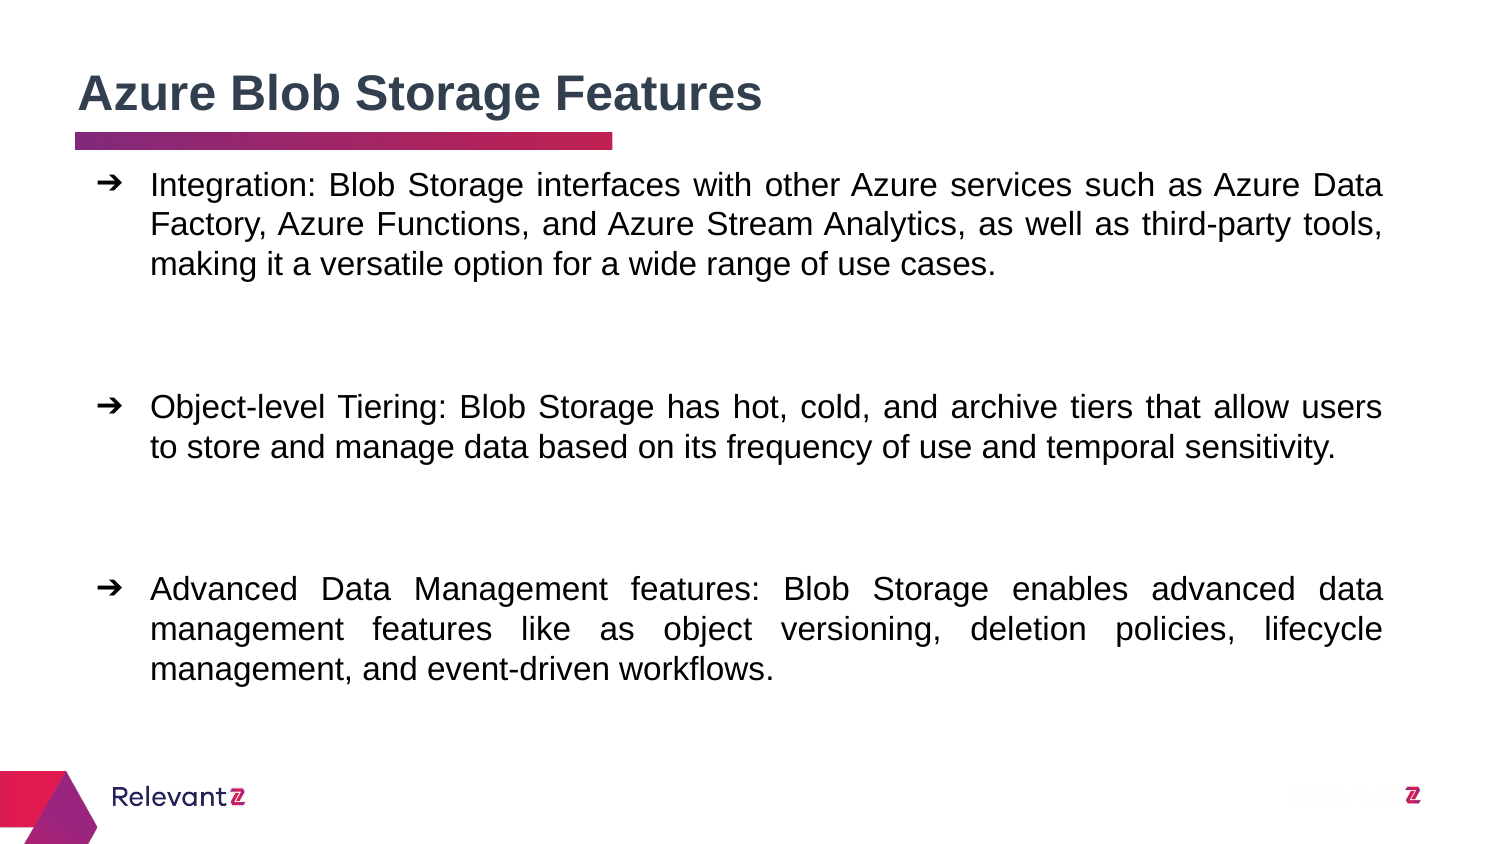

Azure Blob Storage Features
# Integration: Blob Storage interfaces with other Azure services such as Azure Data Factory, Azure Functions, and Azure Stream Analytics, as well as third-party tools, making it a versatile option for a wide range of use cases.

Object-level Tiering: Blob Storage has hot, cold, and archive tiers that allow users to store and manage data based on its frequency of use and temporal sensitivity.

Advanced Data Management features: Blob Storage enables advanced data management features like as object versioning, deletion policies, lifecycle management, and event-driven workflows.